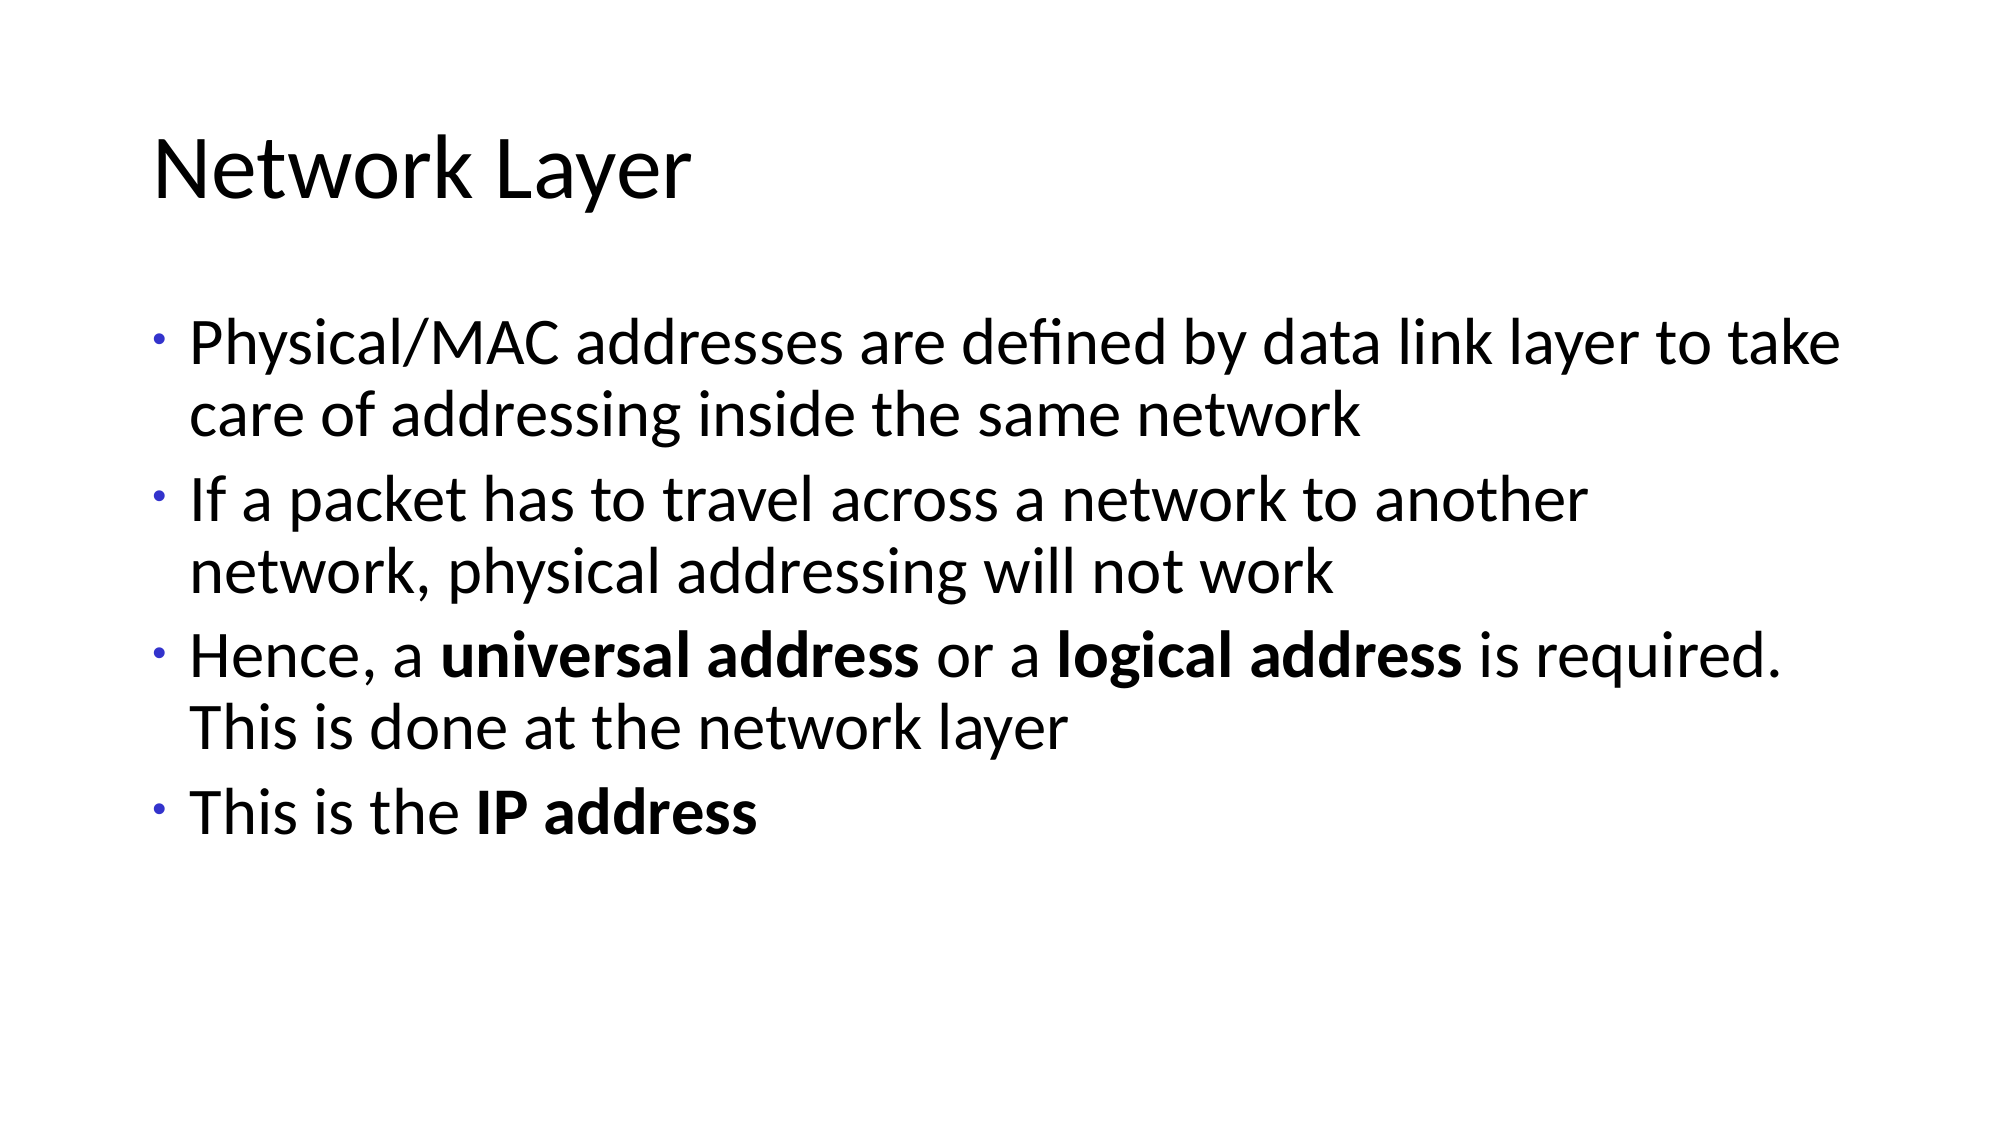

# Network Layer
Physical/MAC addresses are defined by data link layer to take care of addressing inside the same network
If a packet has to travel across a network to another network, physical addressing will not work
Hence, a universal address or a logical address is required. This is done at the network layer
This is the IP address